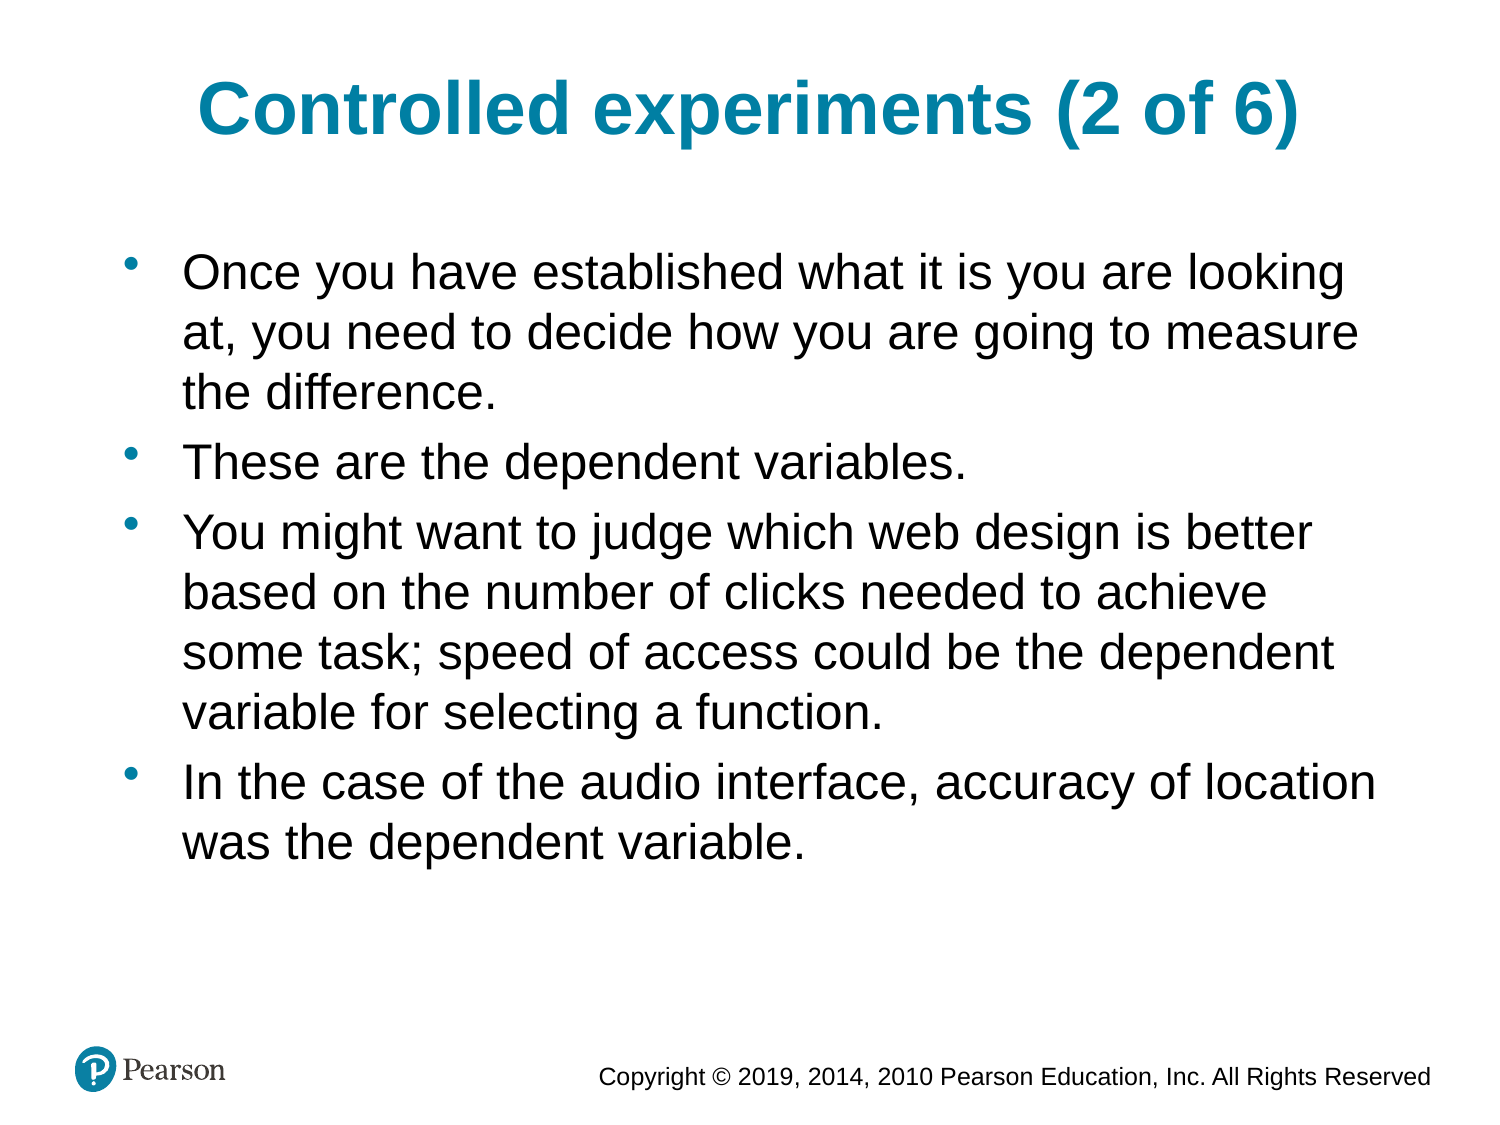

Controlled experiments (2 of 6)
Once you have established what it is you are looking at, you need to decide how you are going to measure the difference.
These are the dependent variables.
You might want to judge which web design is better based on the number of clicks needed to achieve some task; speed of access could be the dependent variable for selecting a function.
In the case of the audio interface, accuracy of location was the dependent variable.